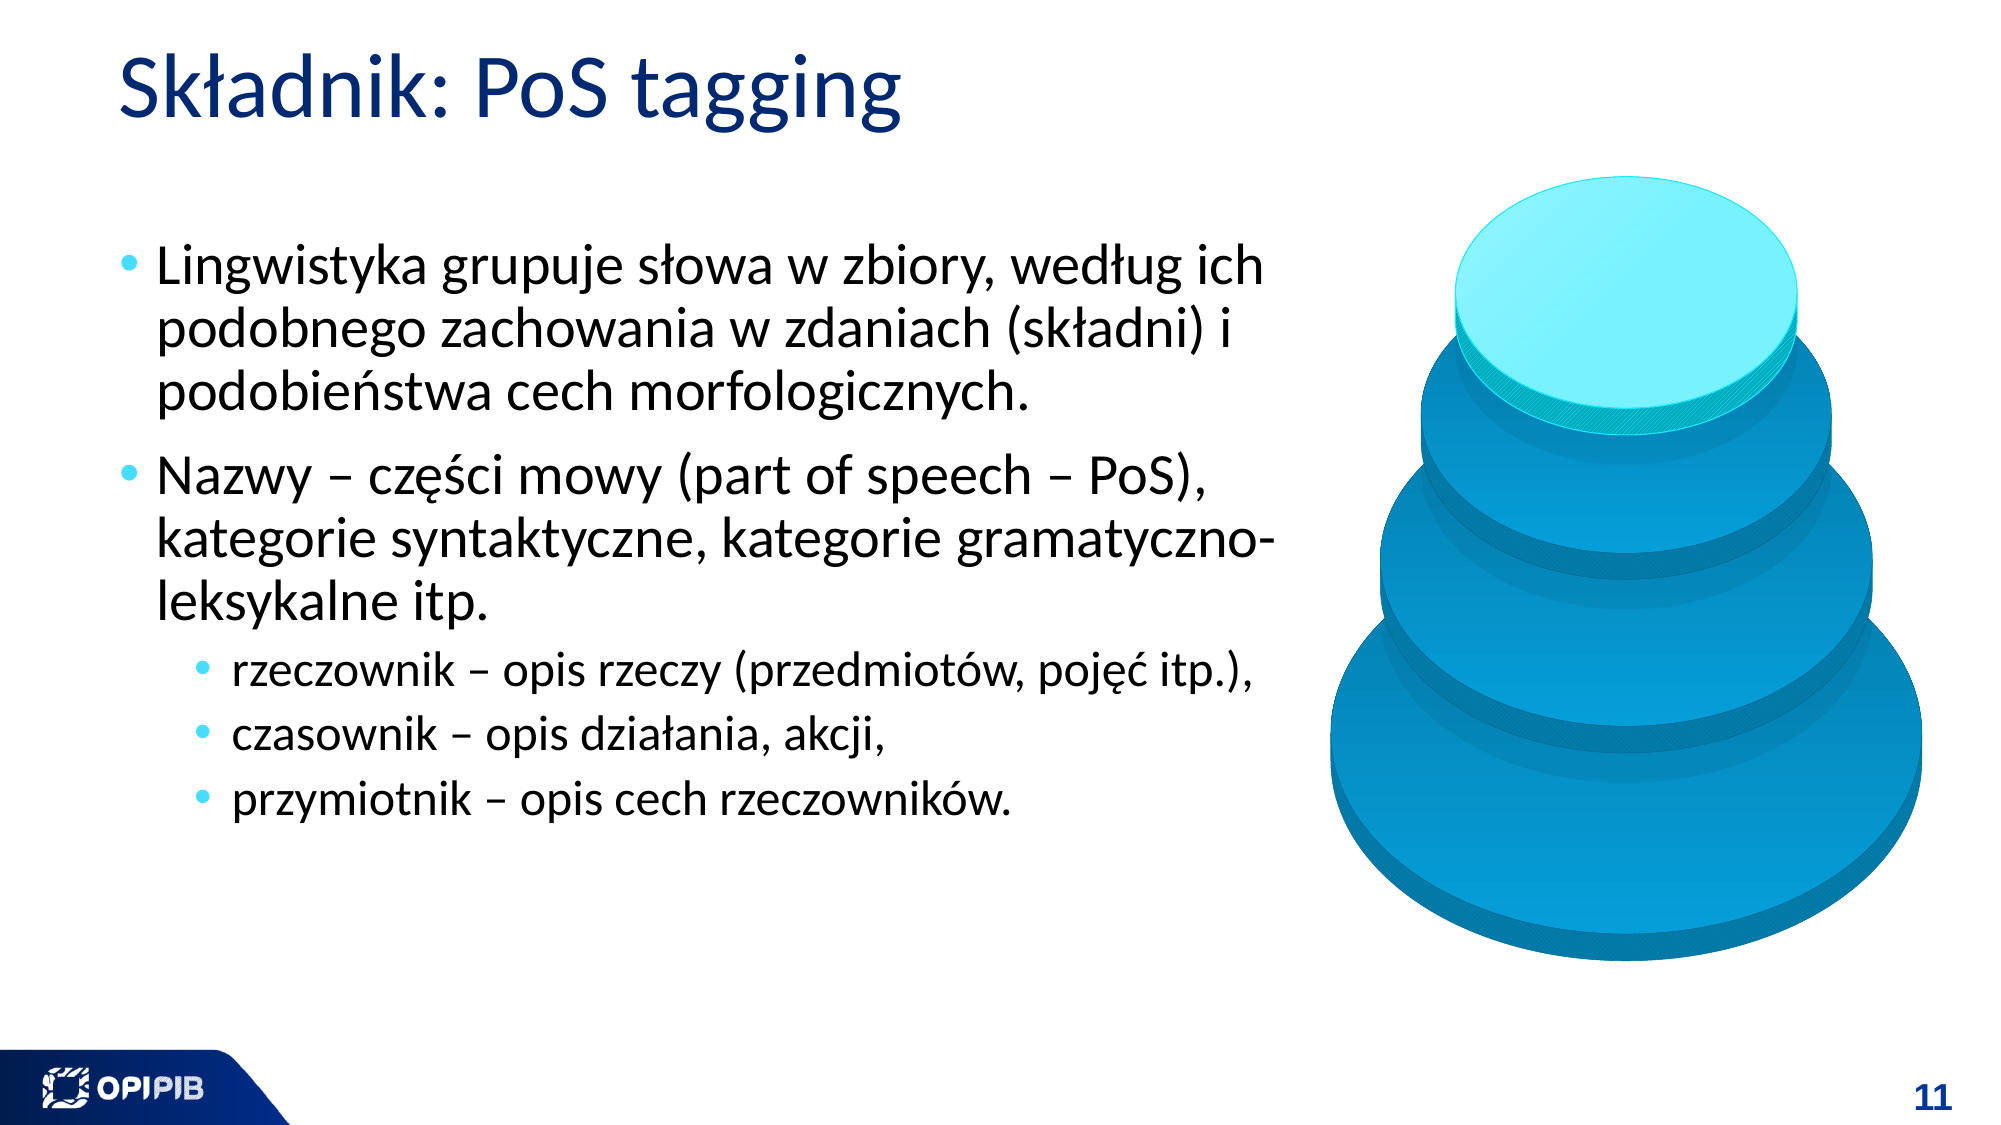

# Składnik: PoS tagging

Lingwistyka grupuje słowa w zbiory, według ich podobnego zachowania w zdaniach (składni) i podobieństwa cech morfologicznych.
Nazwy – części mowy (part of speech – PoS), kategorie syntaktyczne, kategorie gramatyczno-leksykalne itp.
rzeczownik – opis rzeczy (przedmiotów, pojęć itp.),
czasownik – opis działania, akcji,
przymiotnik – opis cech rzeczowników.

11